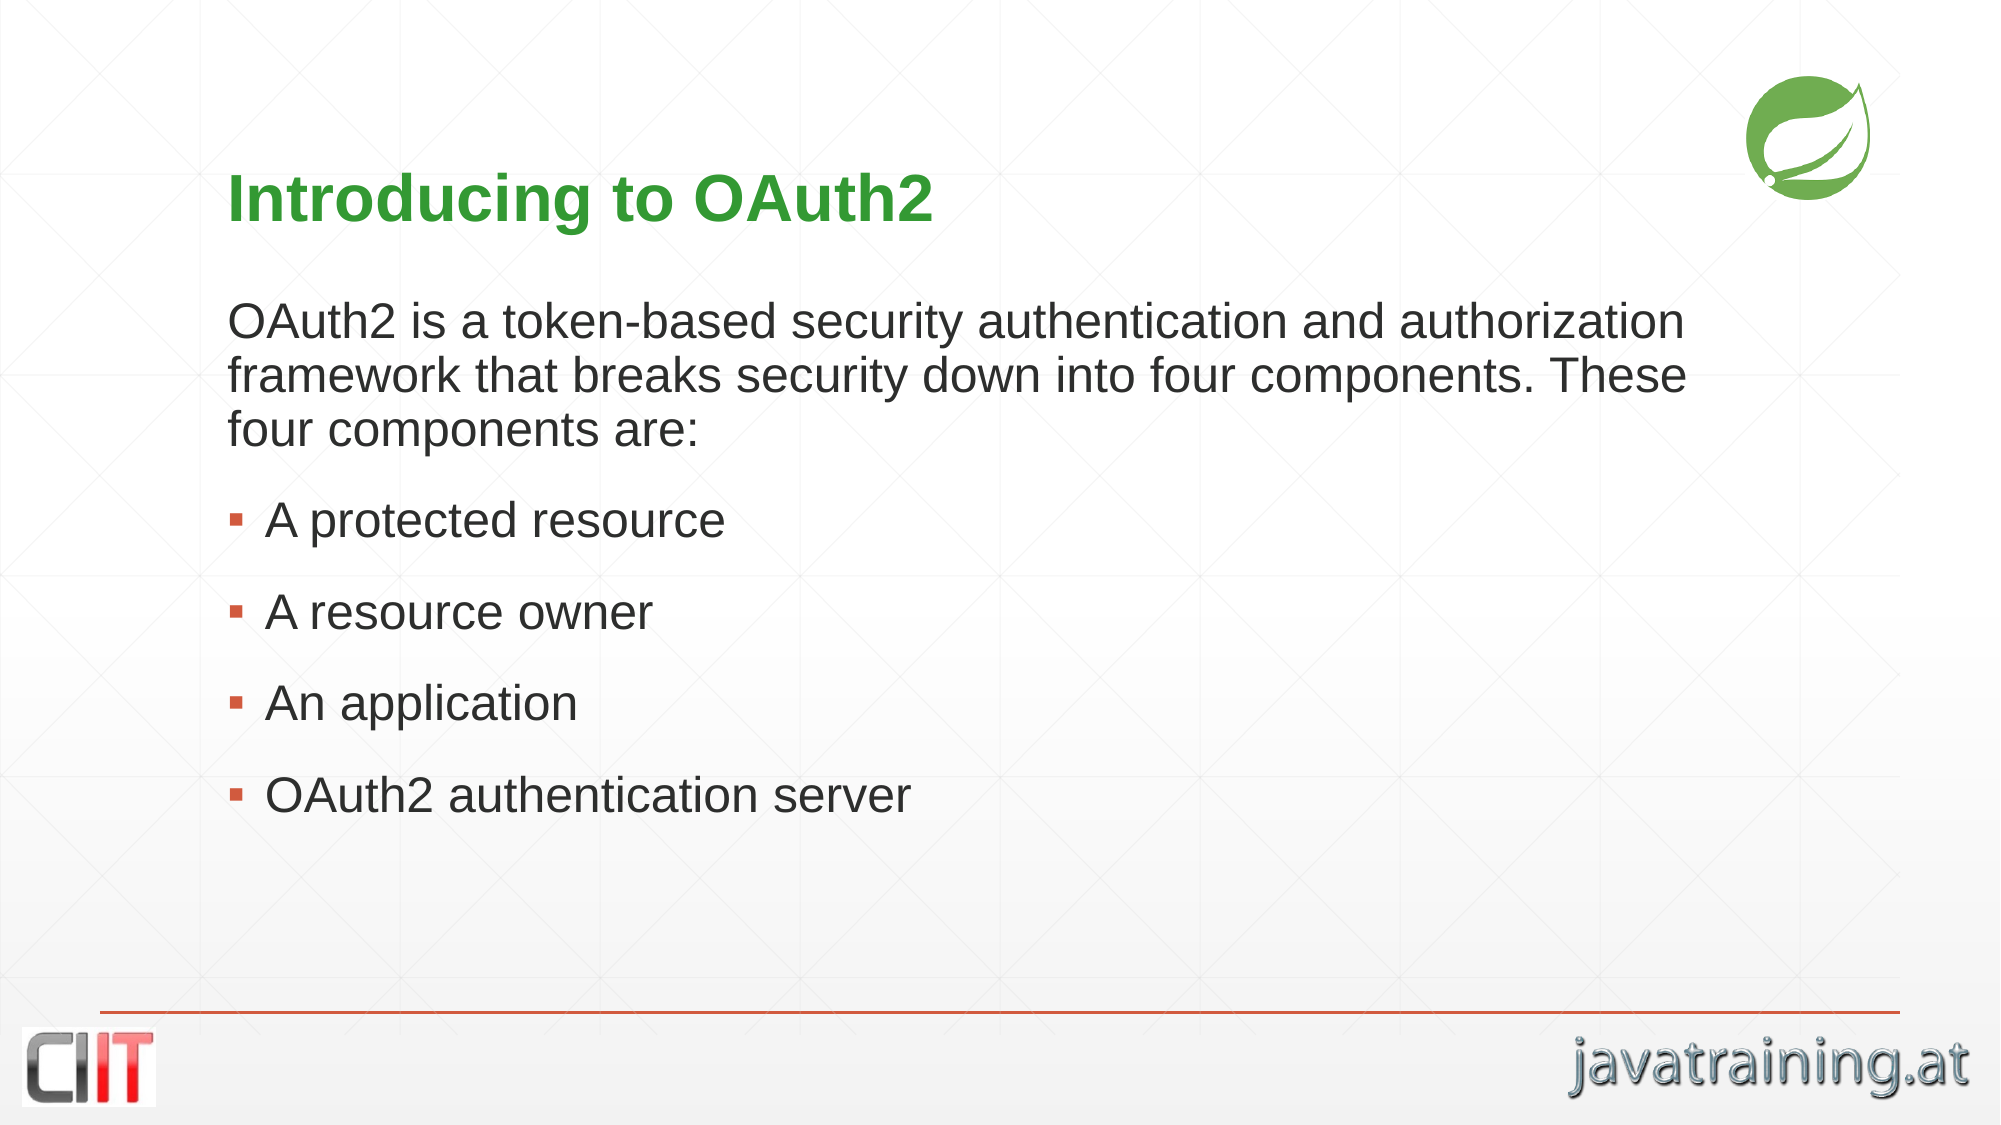

# Introducing to OAuth2
OAuth2 is a token-based security authentication and authorization framework that breaks security down into four components. These four components are:
A protected resource
A resource owner
An application
OAuth2 authentication server